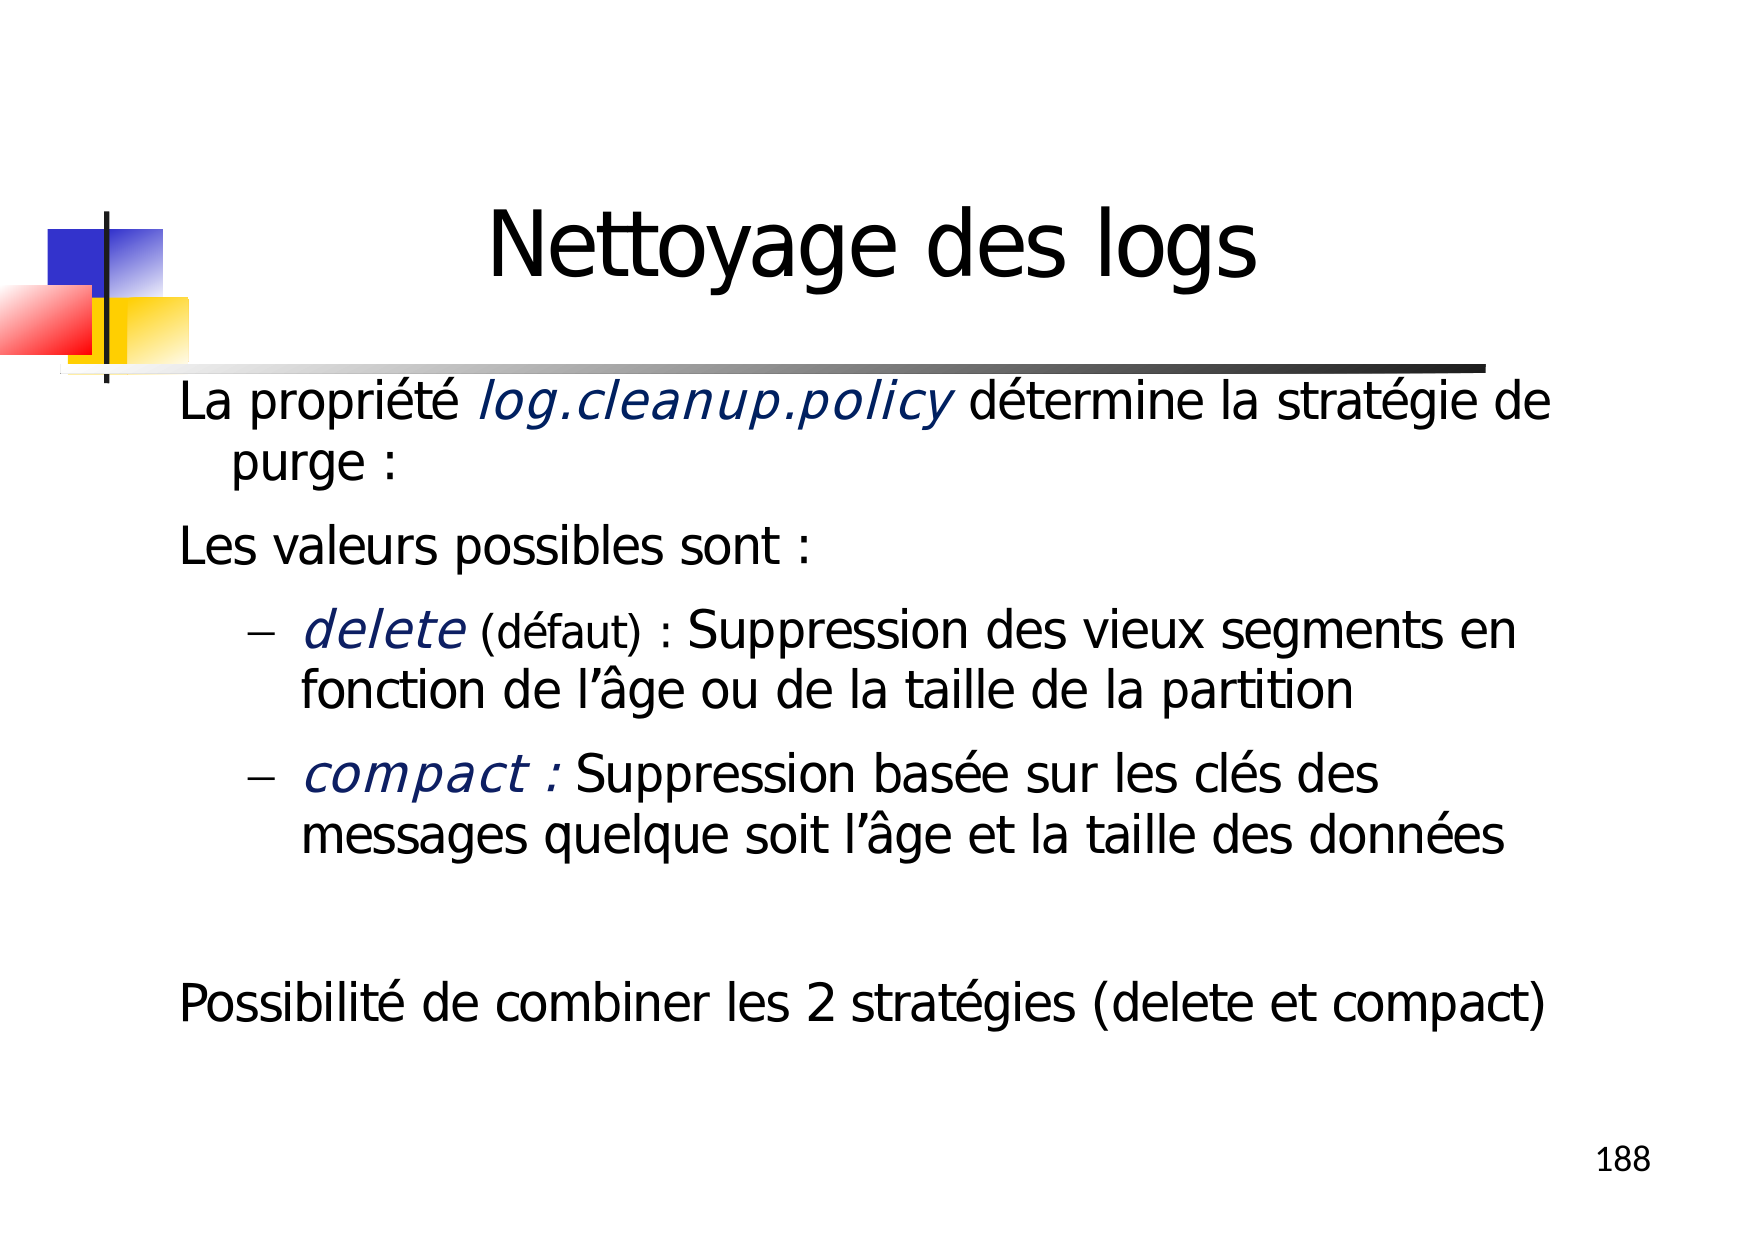

Nettoyage des logs
La propriété log.cleanup.policy détermine la stratégie de purge :
Les valeurs possibles sont :
delete (défaut) : Suppression des vieux segments en fonction de l’âge ou de la taille de la partition
compact : Suppression basée sur les clés des messages quelque soit l’âge et la taille des données

Possibilité de combiner les 2 stratégies (delete et compact)